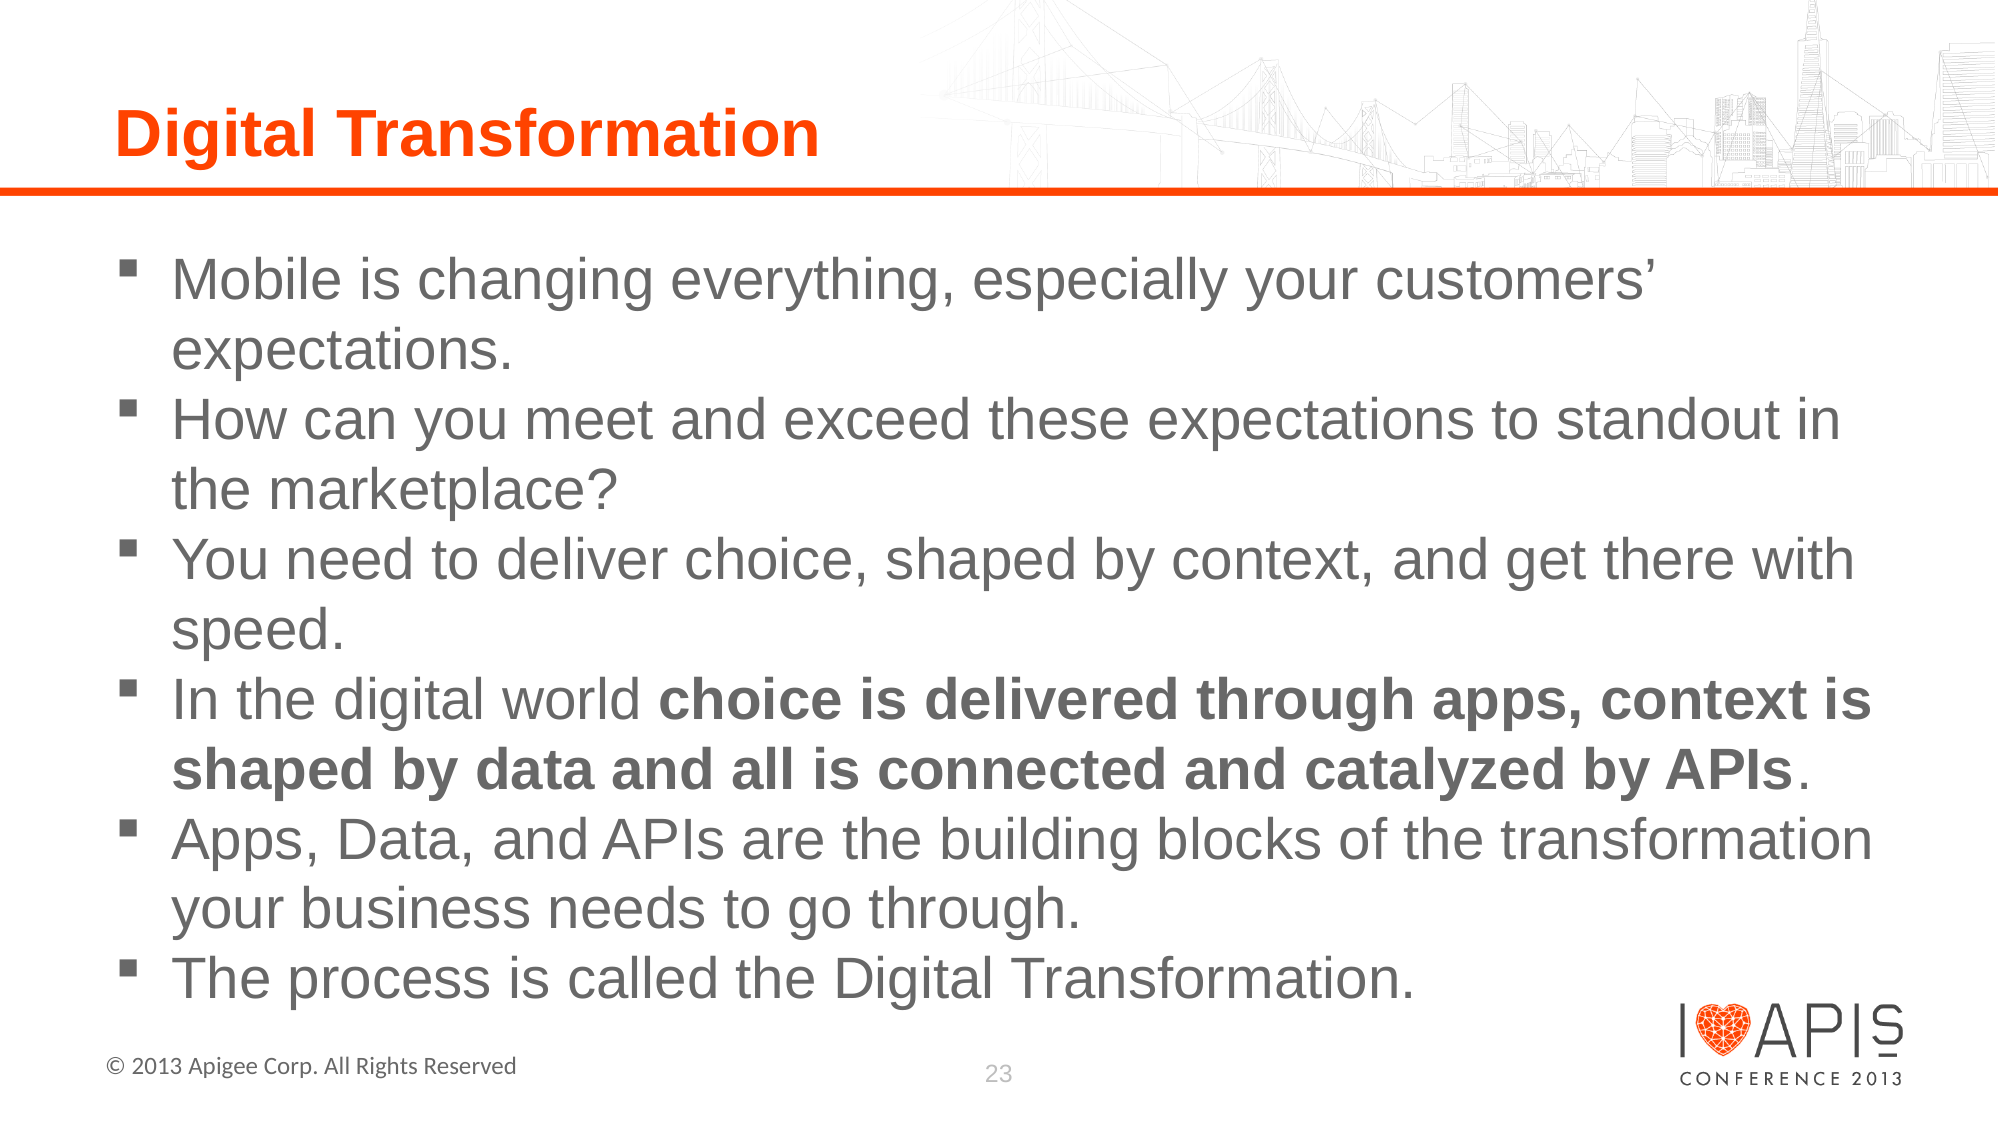

# Digital Transformation
Mobile is changing everything, especially your customers’ expectations.
How can you meet and exceed these expectations to standout in the marketplace?
You need to deliver choice, shaped by context, and get there with speed.
In the digital world choice is delivered through apps, context is shaped by data and all is connected and catalyzed by APIs.
Apps, Data, and APIs are the building blocks of the transformation your business needs to go through.
The process is called the Digital Transformation.

23